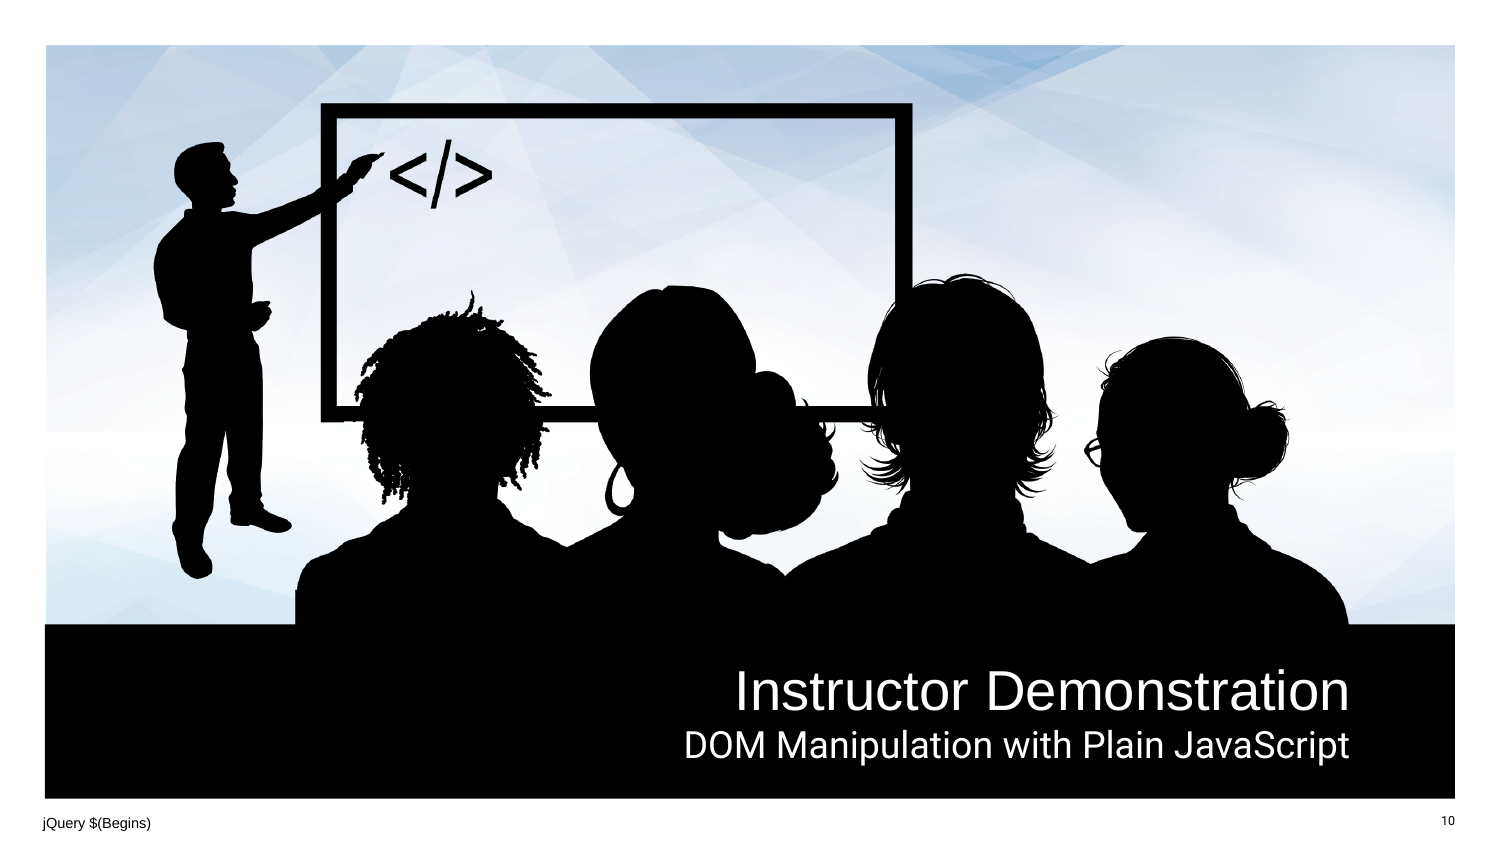

# DOM Manipulation with Plain JavaScript
jQuery $(Begins)